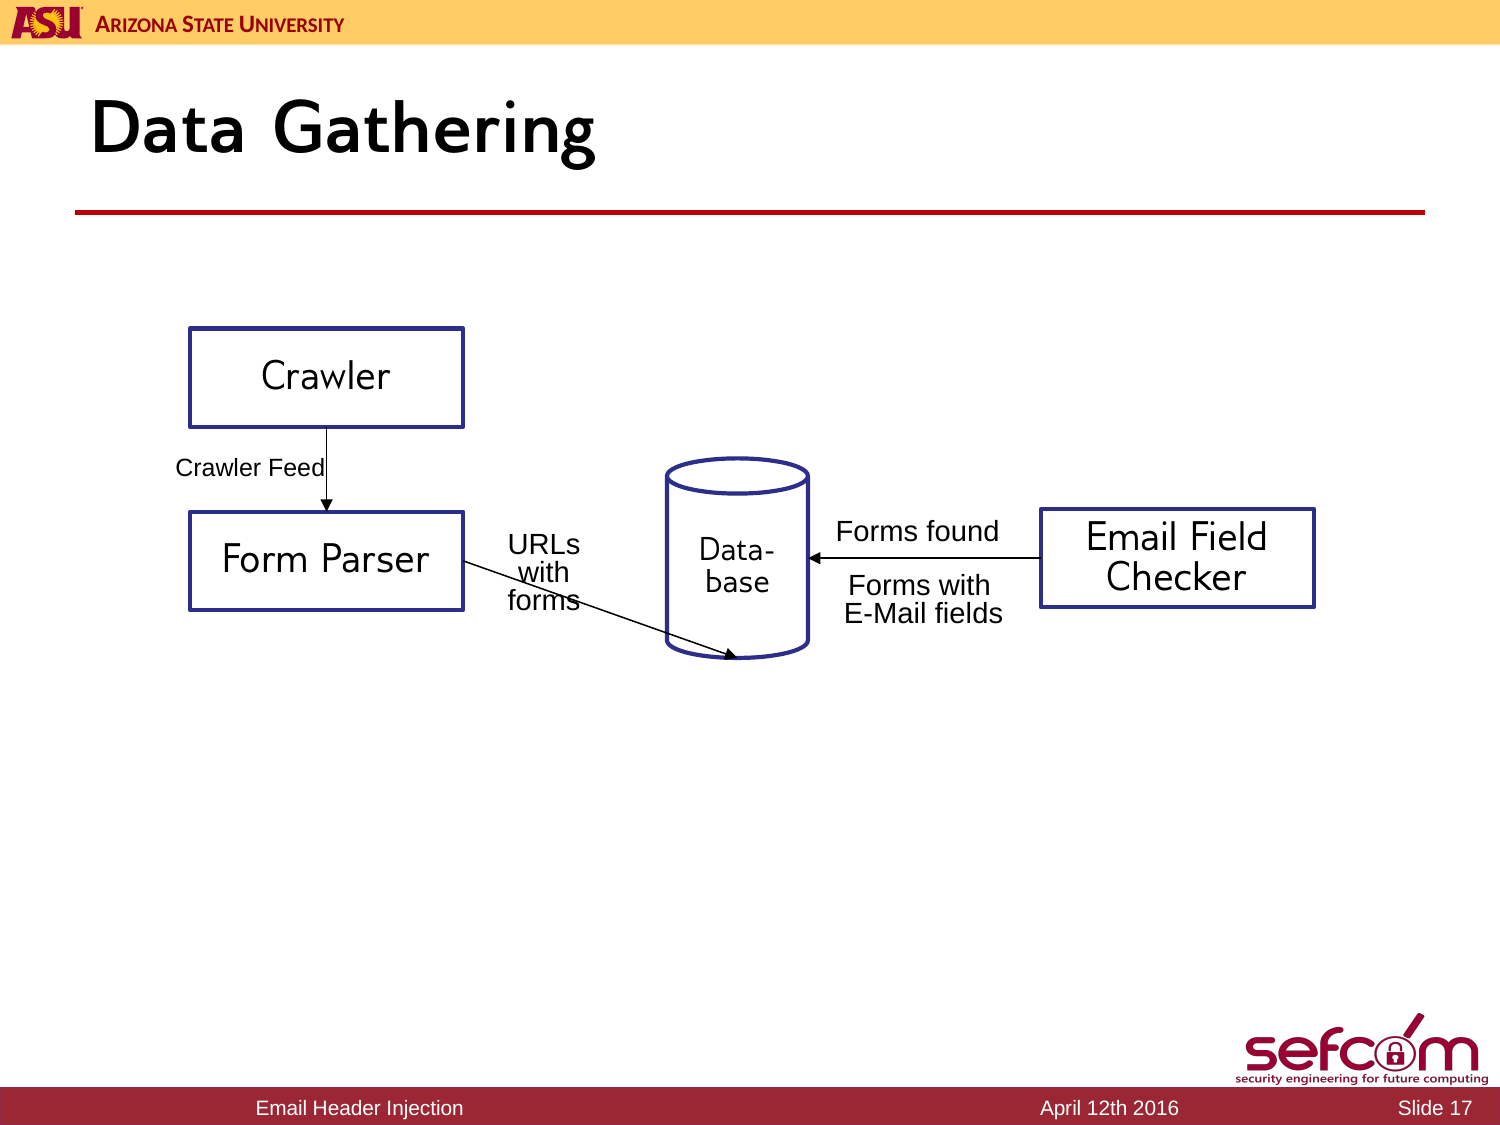

# Data Gathering
Crawler
Crawler Feed
Data-base
Email Field Checker
Forms found
Form Parser
URLs with forms
Forms with
E-Mail fields
Email Header Injection
April 12th 2016
Slide 17